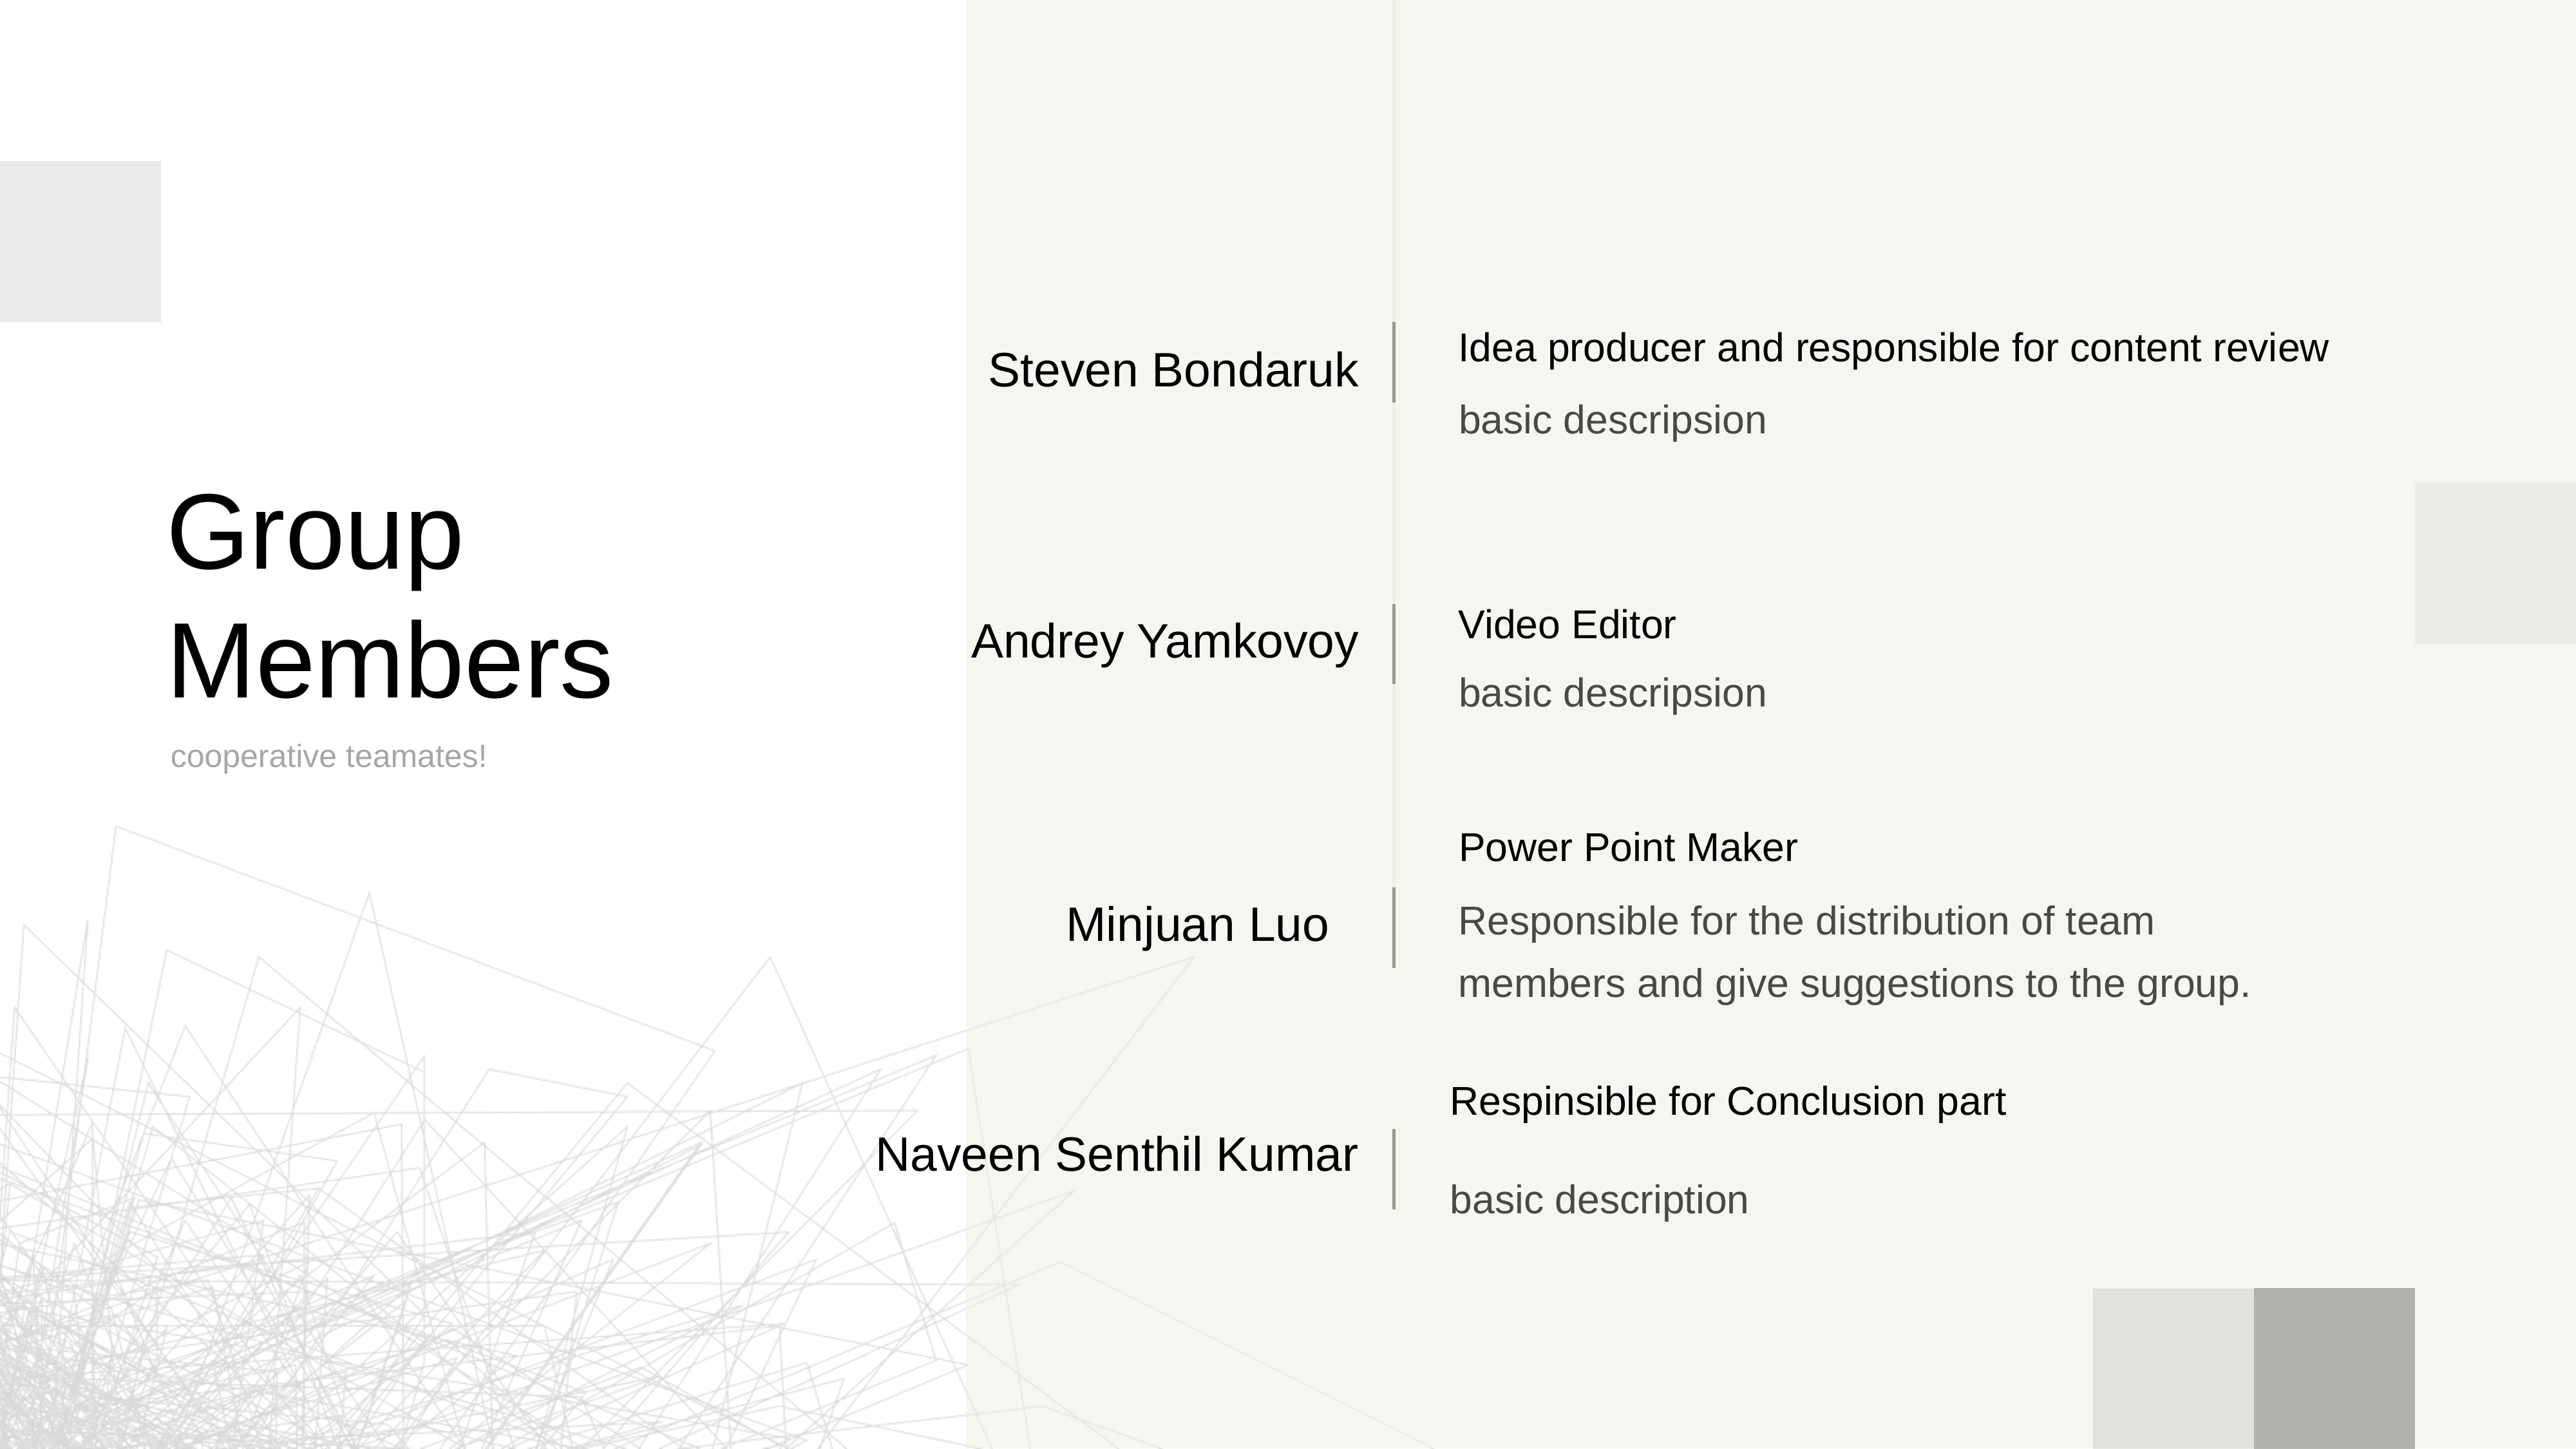

Idea producer and responsible for content review

Steven Bondaruk
basic descripsion
# Group Members

Video Editor

Andrey Yamkovoy
basic descripsion
cooperative teamates!
Power Point Maker
Responsible for the distribution of team members and give suggestions to the group.

Minjuan Luo
Respinsible for Conclusion part
Naveen Senthil Kumar

basic description

2